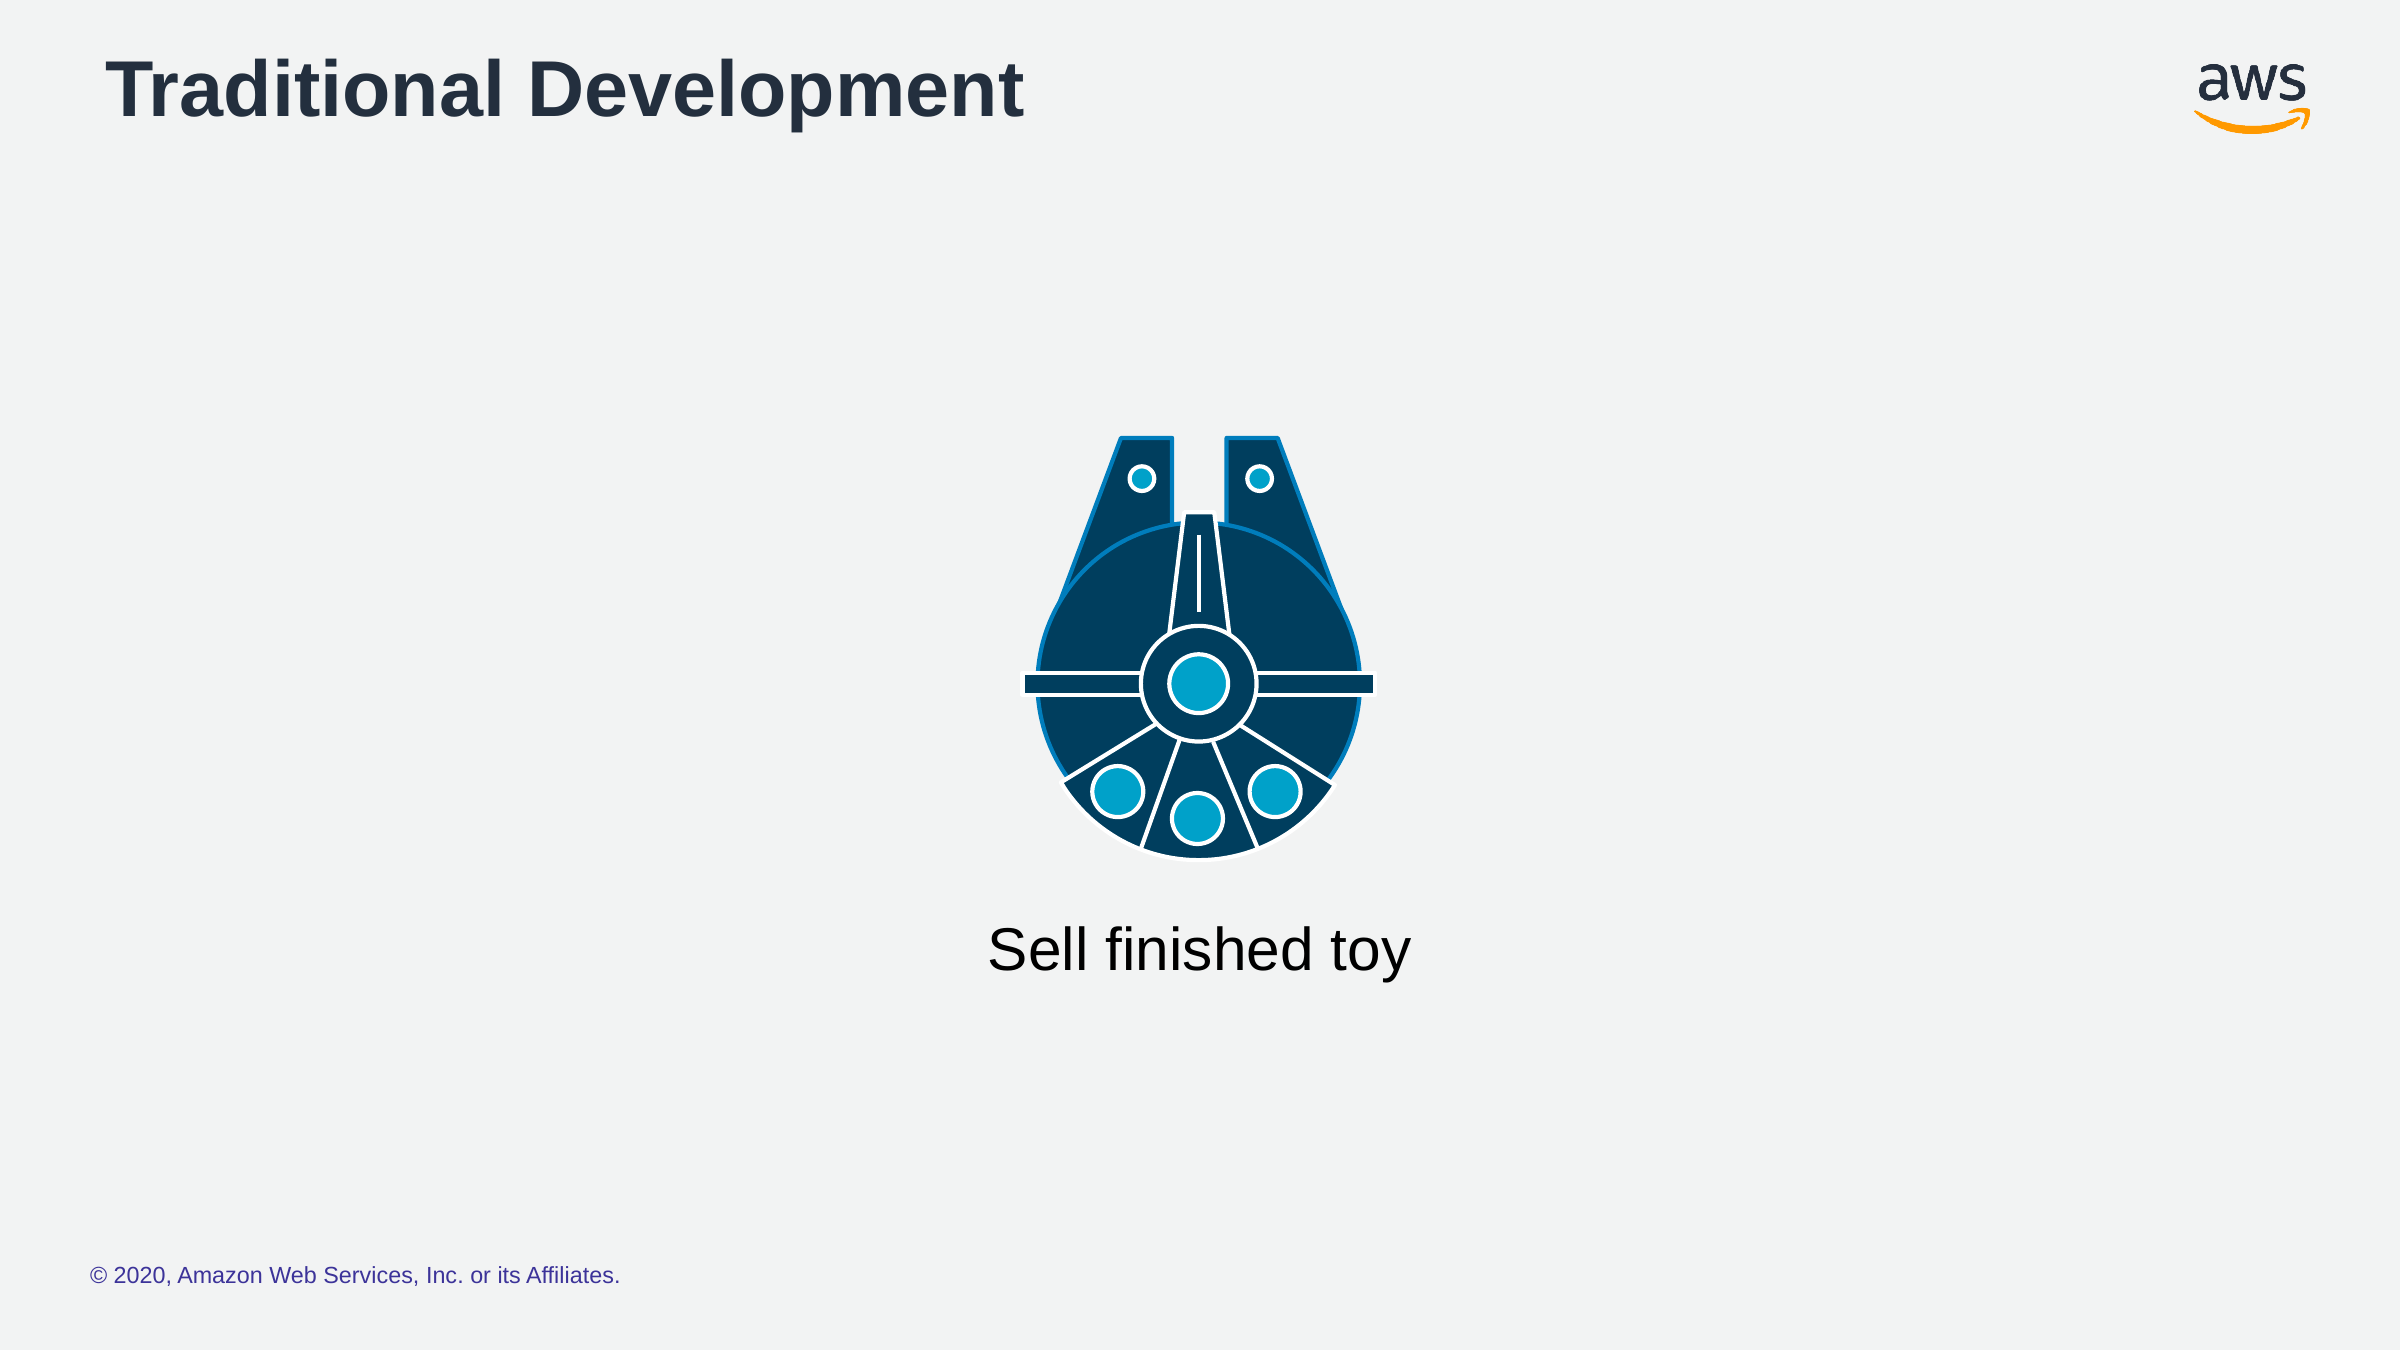

# Traditional Development

Assemble
parts
Design
a prototype
Carve from
modelling clay
Produce injection molded parts
Make molds
Sell finished toy
Assemble parts